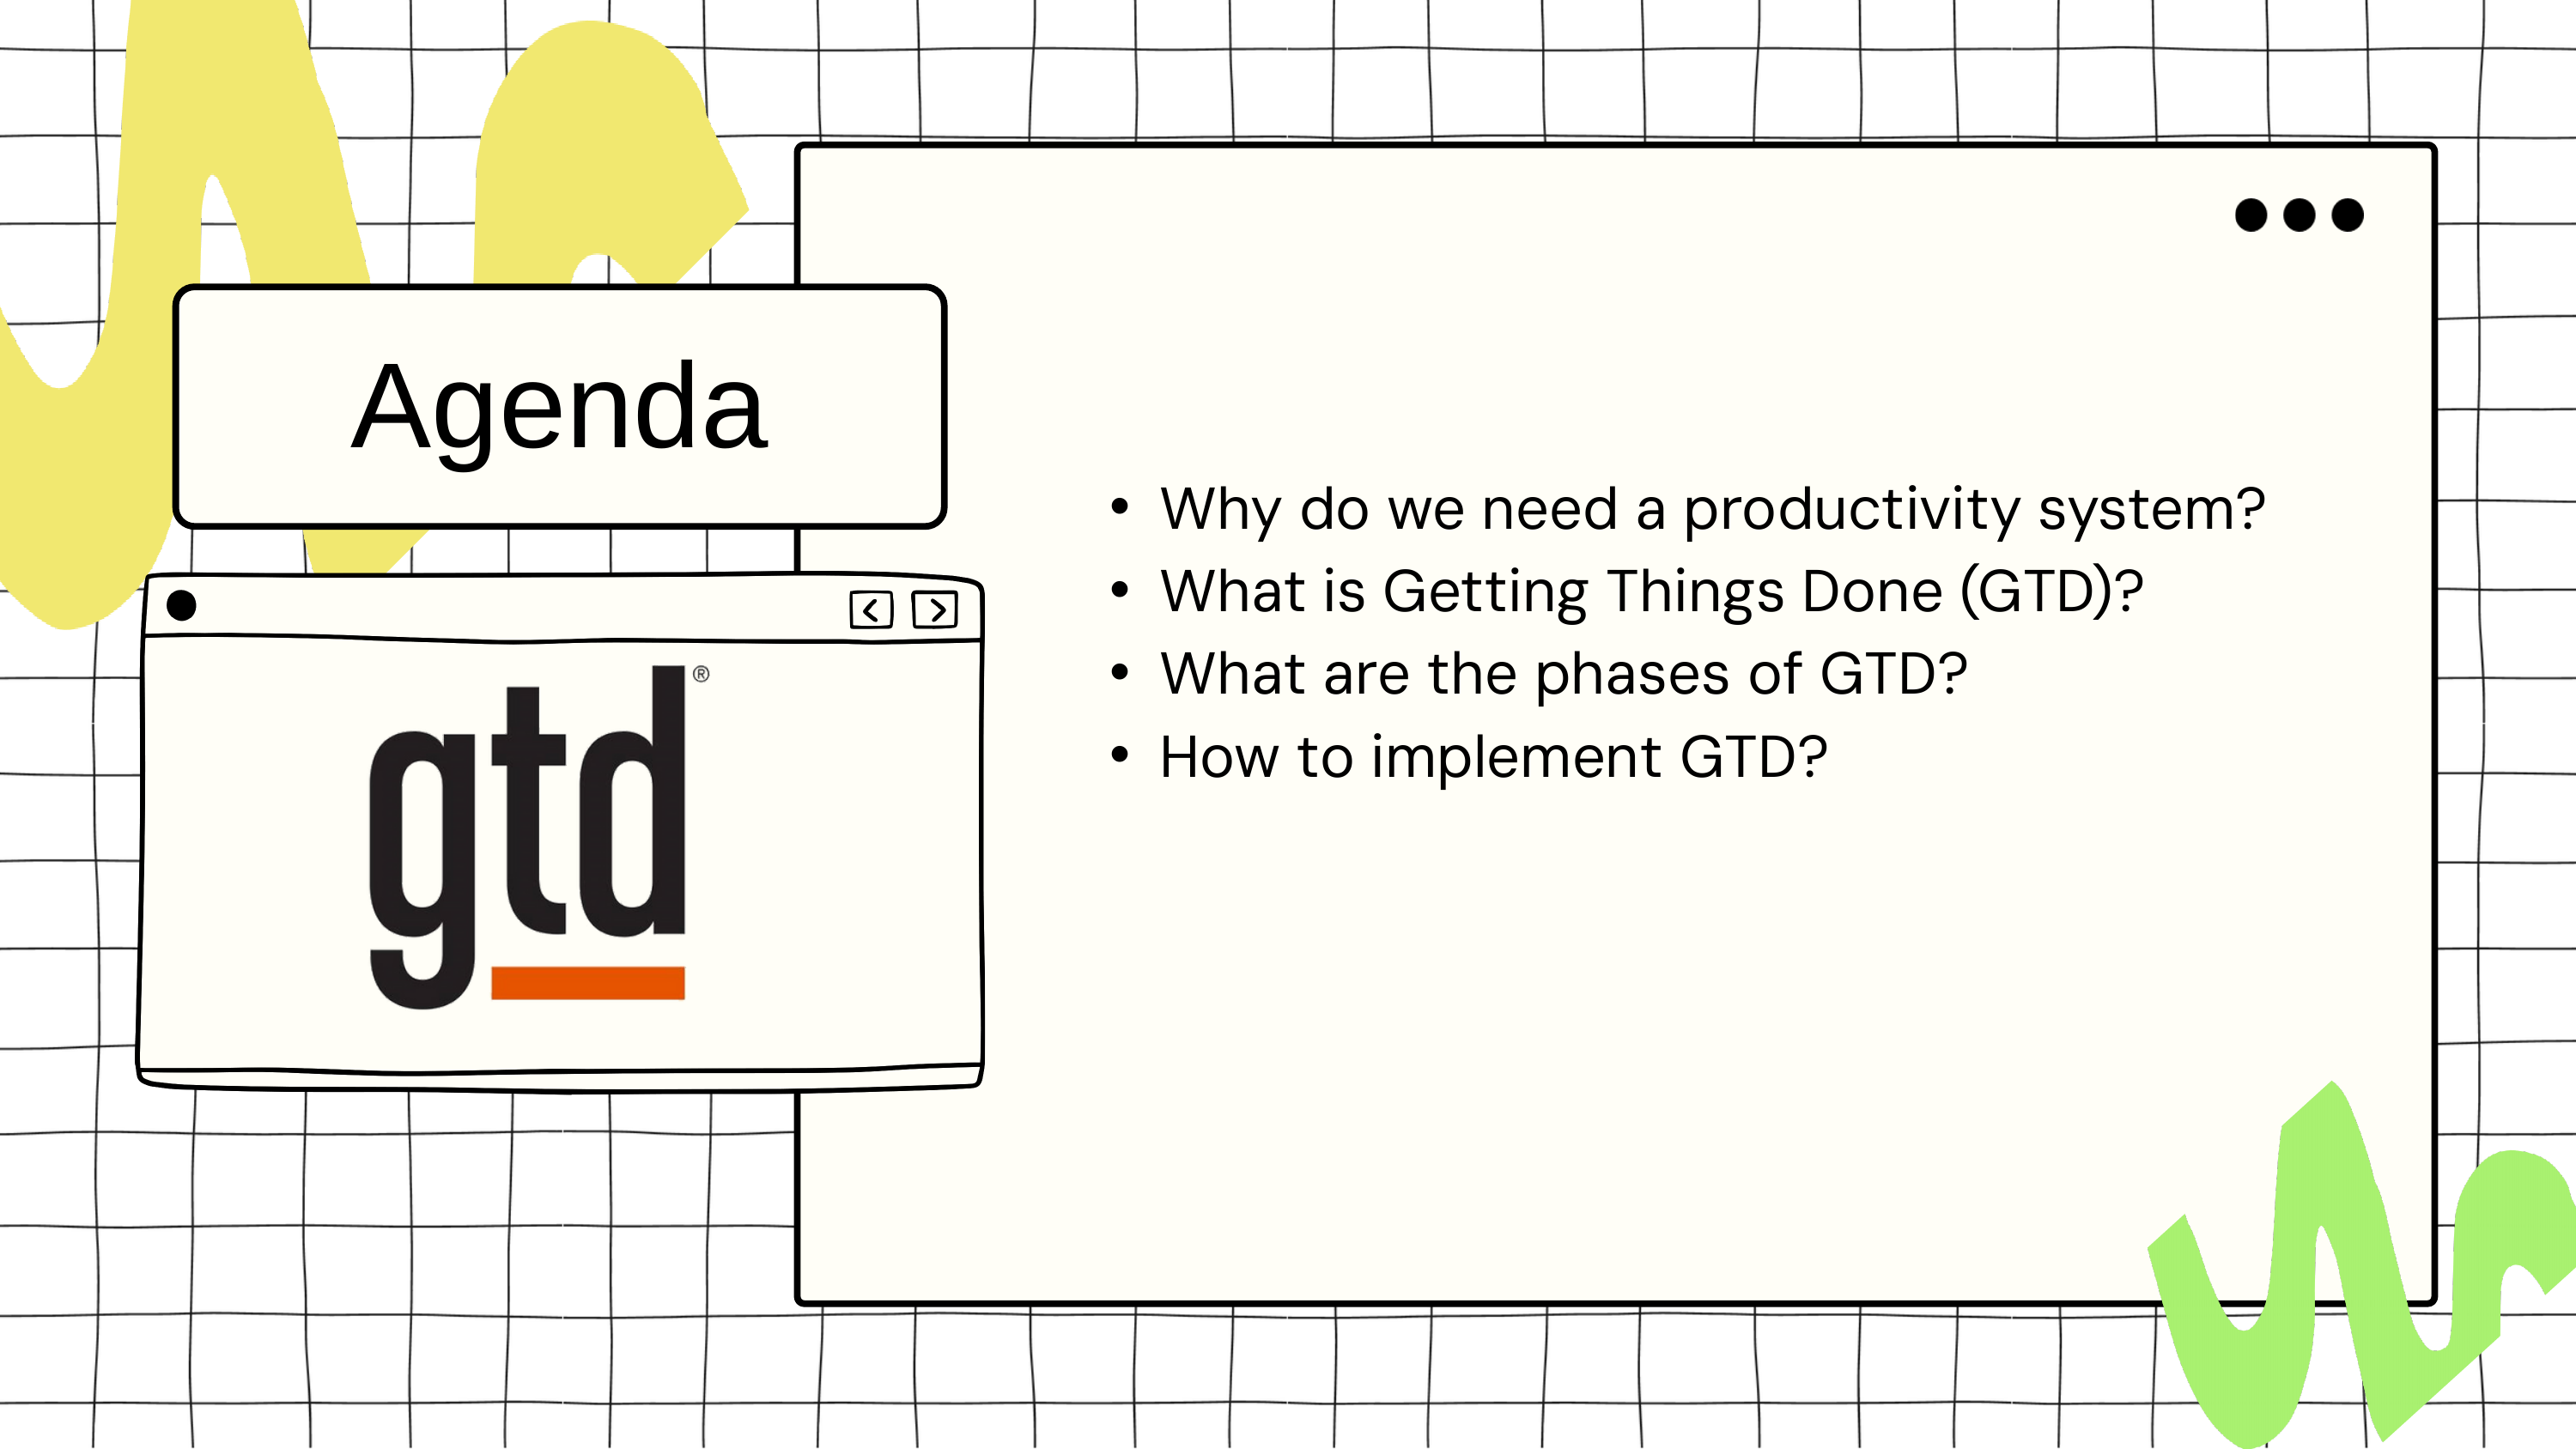

Agenda
Why do we need a productivity system?
What is Getting Things Done (GTD)?
What are the phases of GTD?
How to implement GTD?